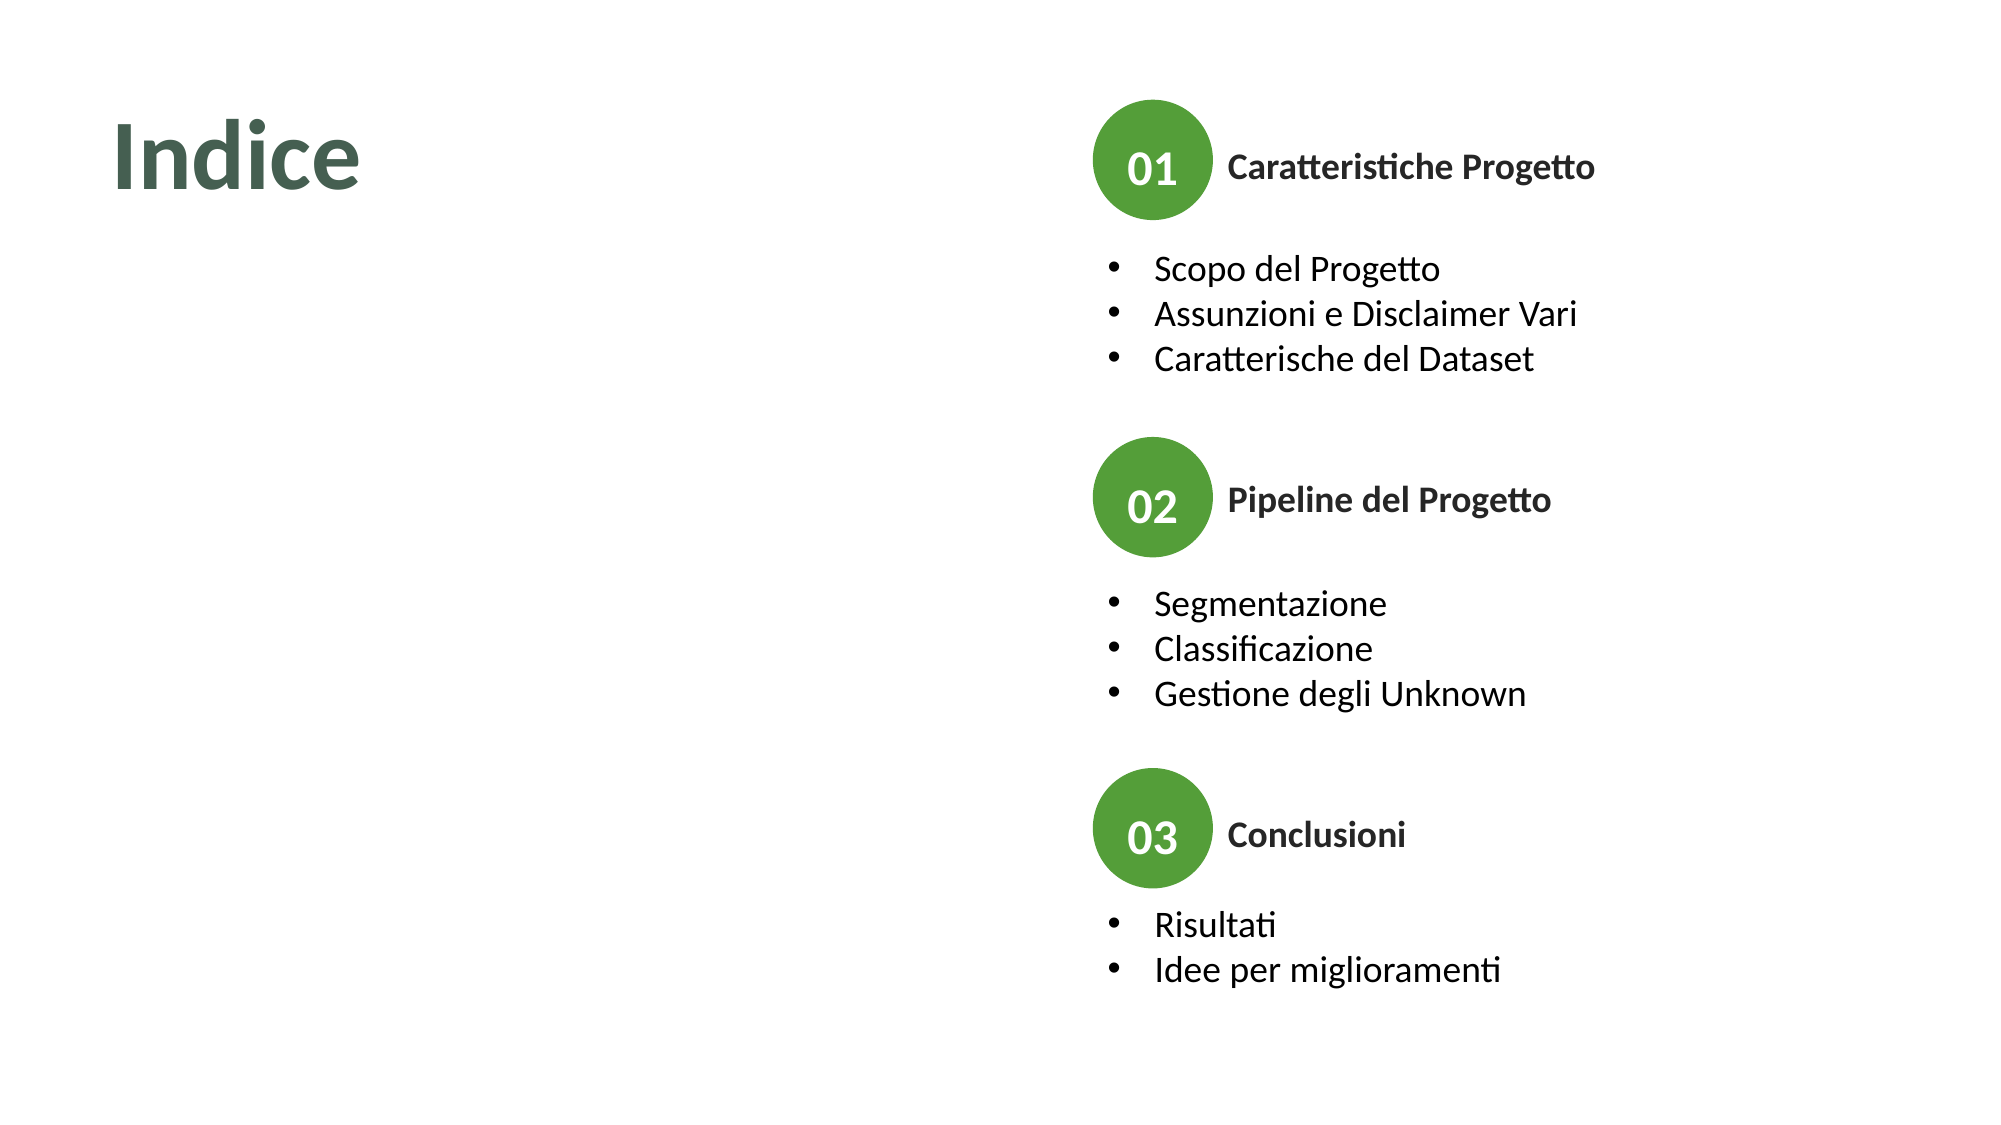

# Indice
01
Caratteristiche Progetto
Scopo del Progetto
Assunzioni e Disclaimer Vari
Caratterische del Dataset
Pipeline del Progetto
02
Segmentazione
Classificazione
Gestione degli Unknown
03
Conclusioni
Risultati
Idee per miglioramenti